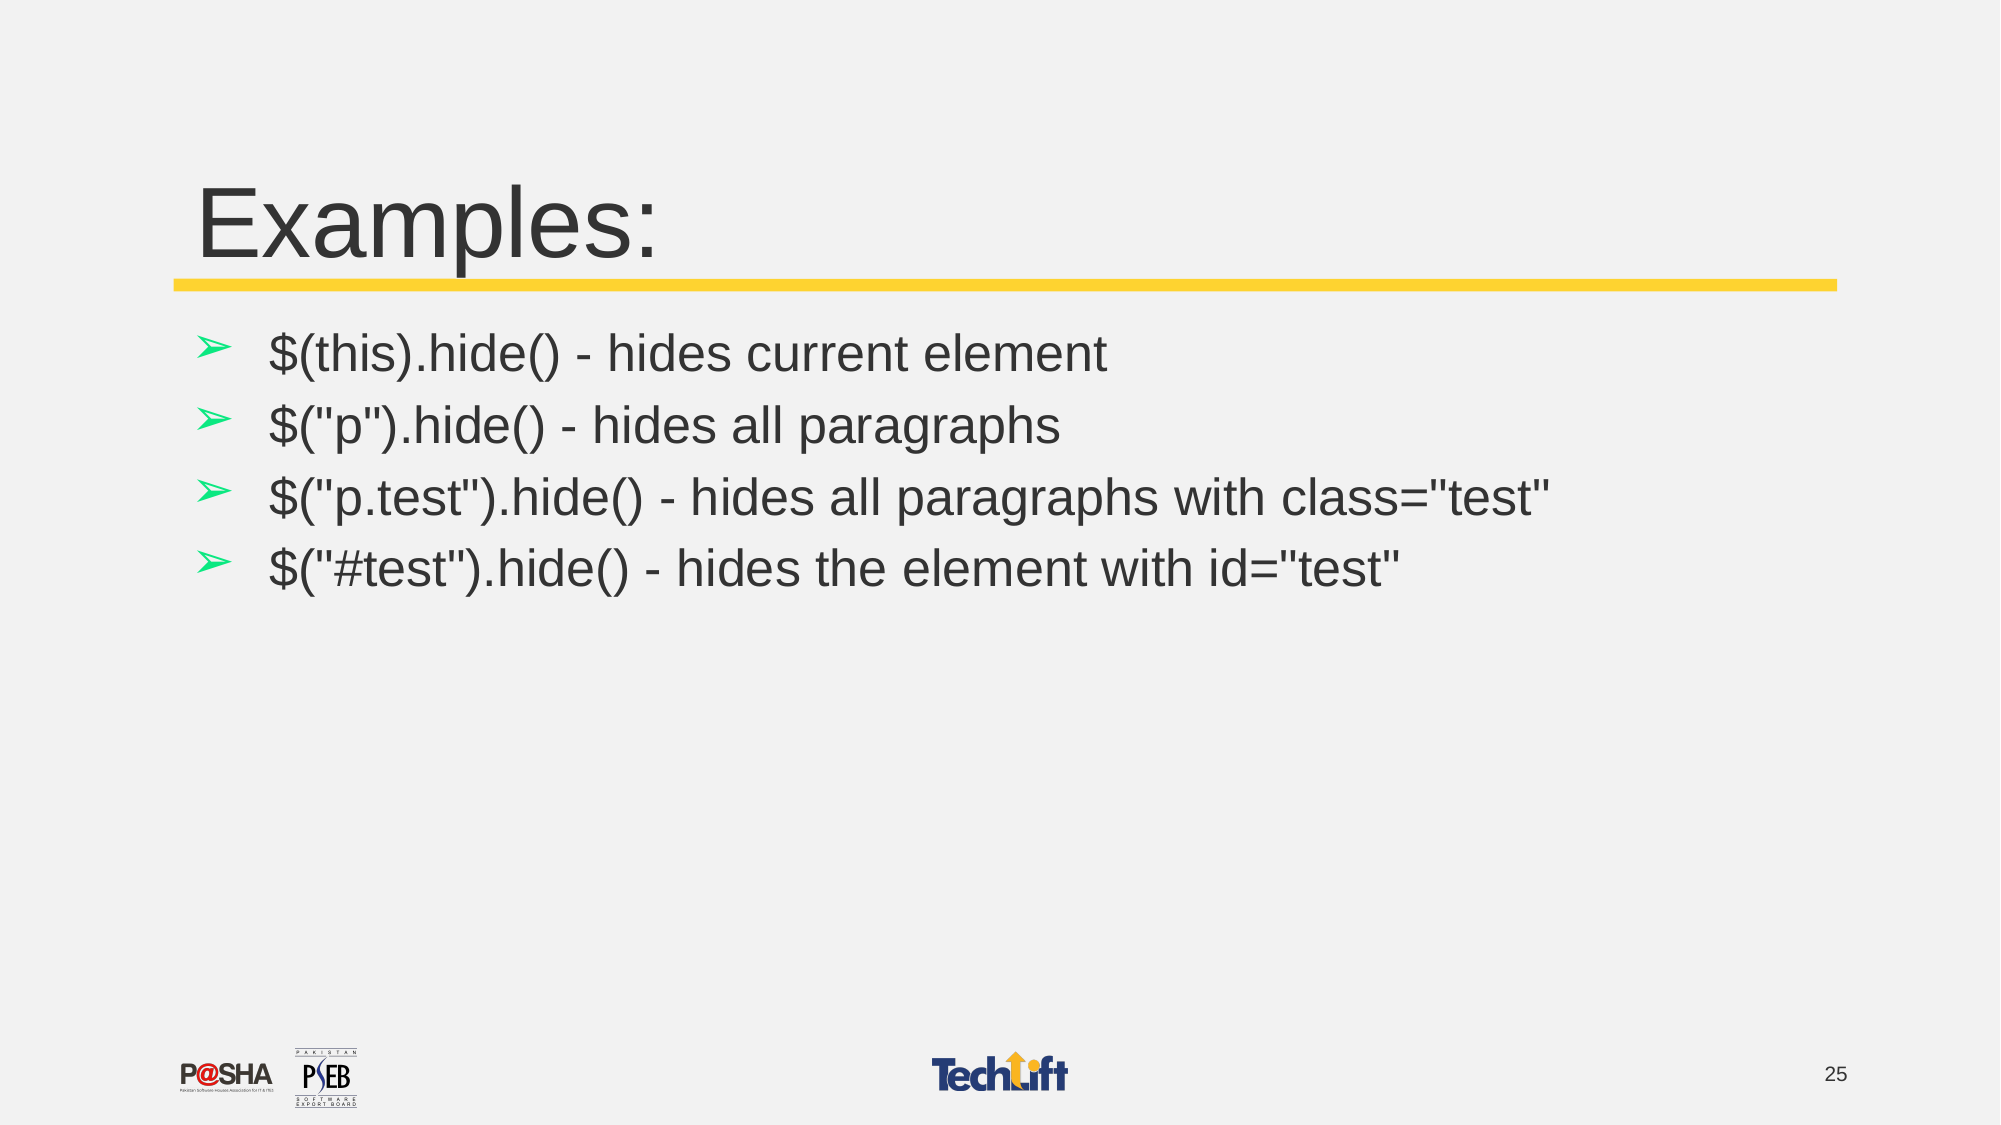

# Examples:
 $(this).hide() - hides current element
 $("p").hide() - hides all paragraphs
 $("p.test").hide() - hides all paragraphs with class="test"
 $("#test").hide() - hides the element with id="test"
25